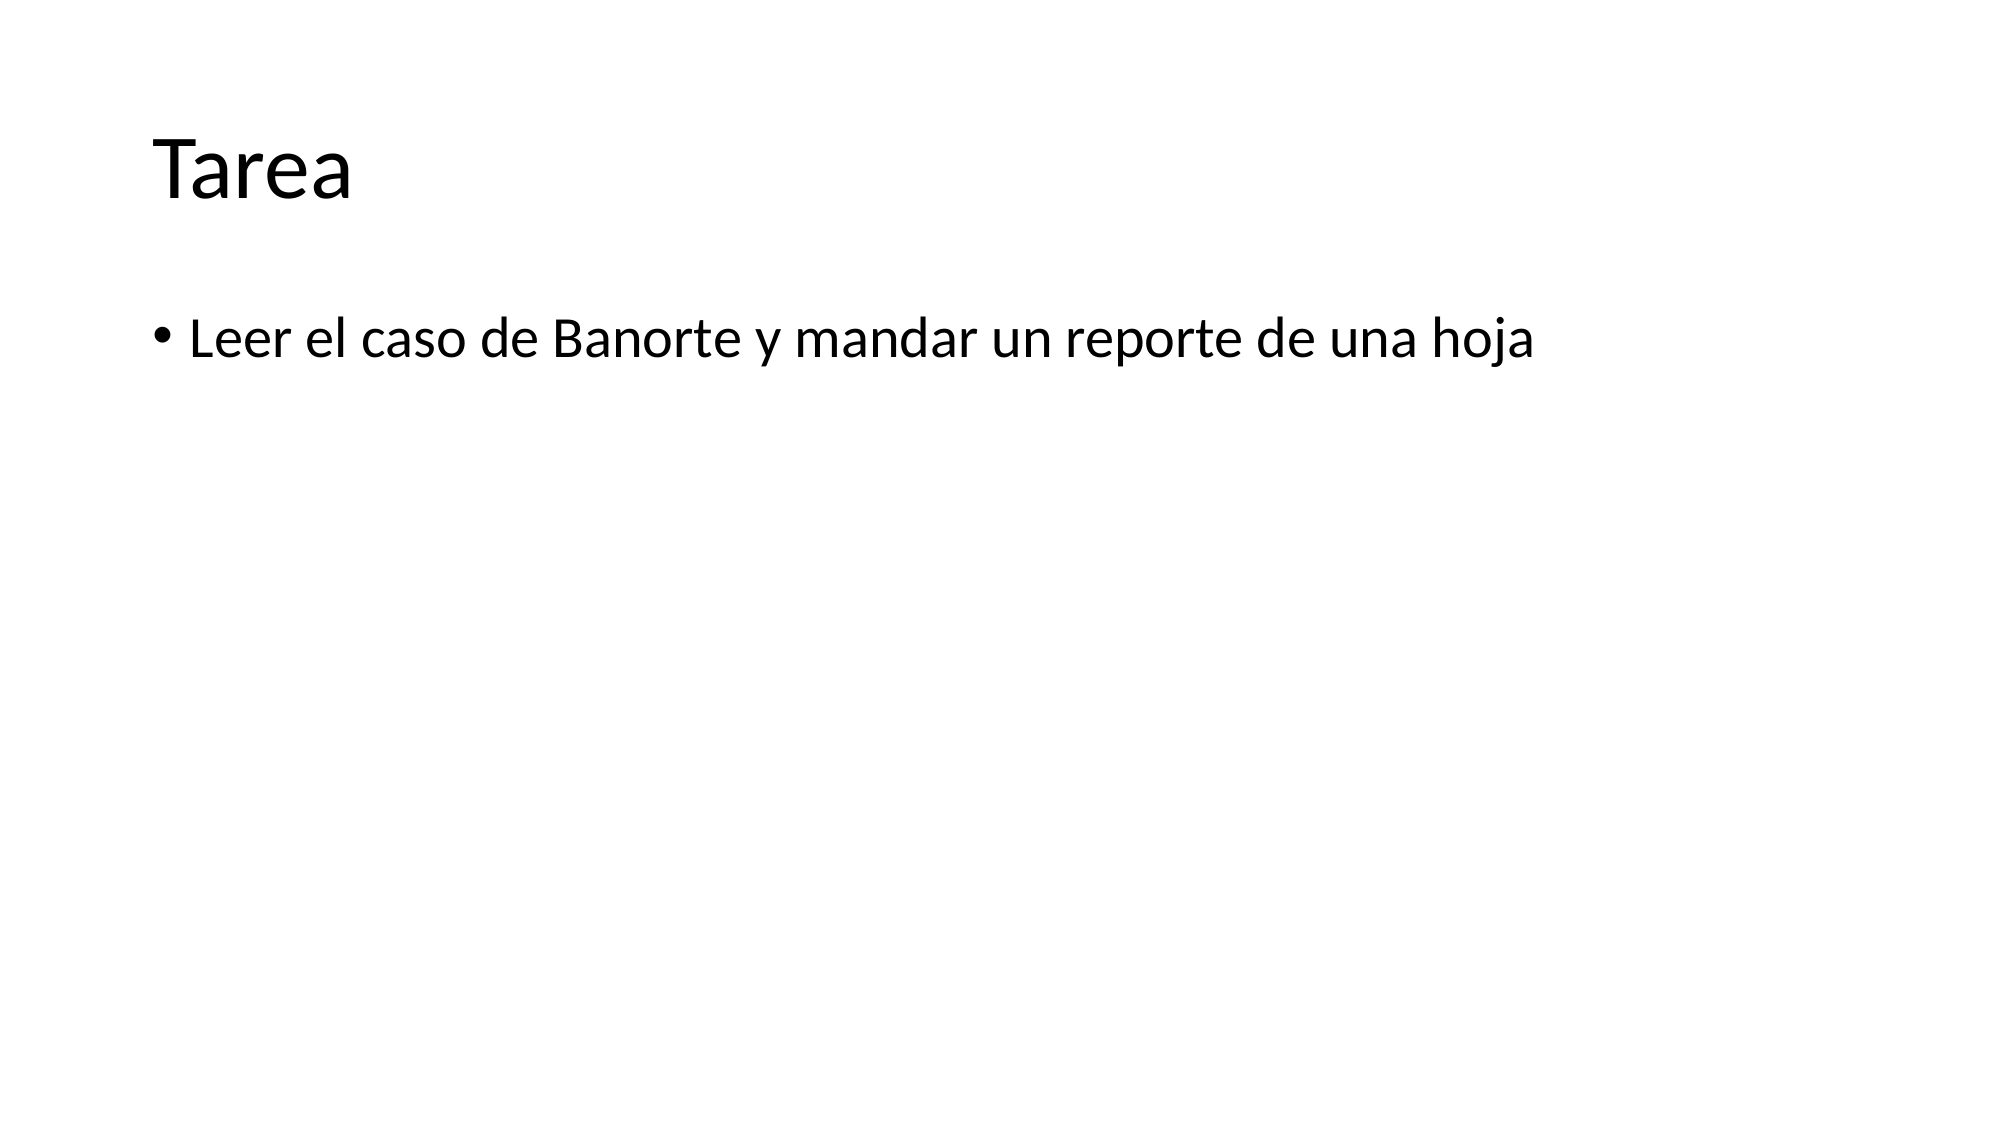

# Tarea
Leer el caso de Banorte y mandar un reporte de una hoja